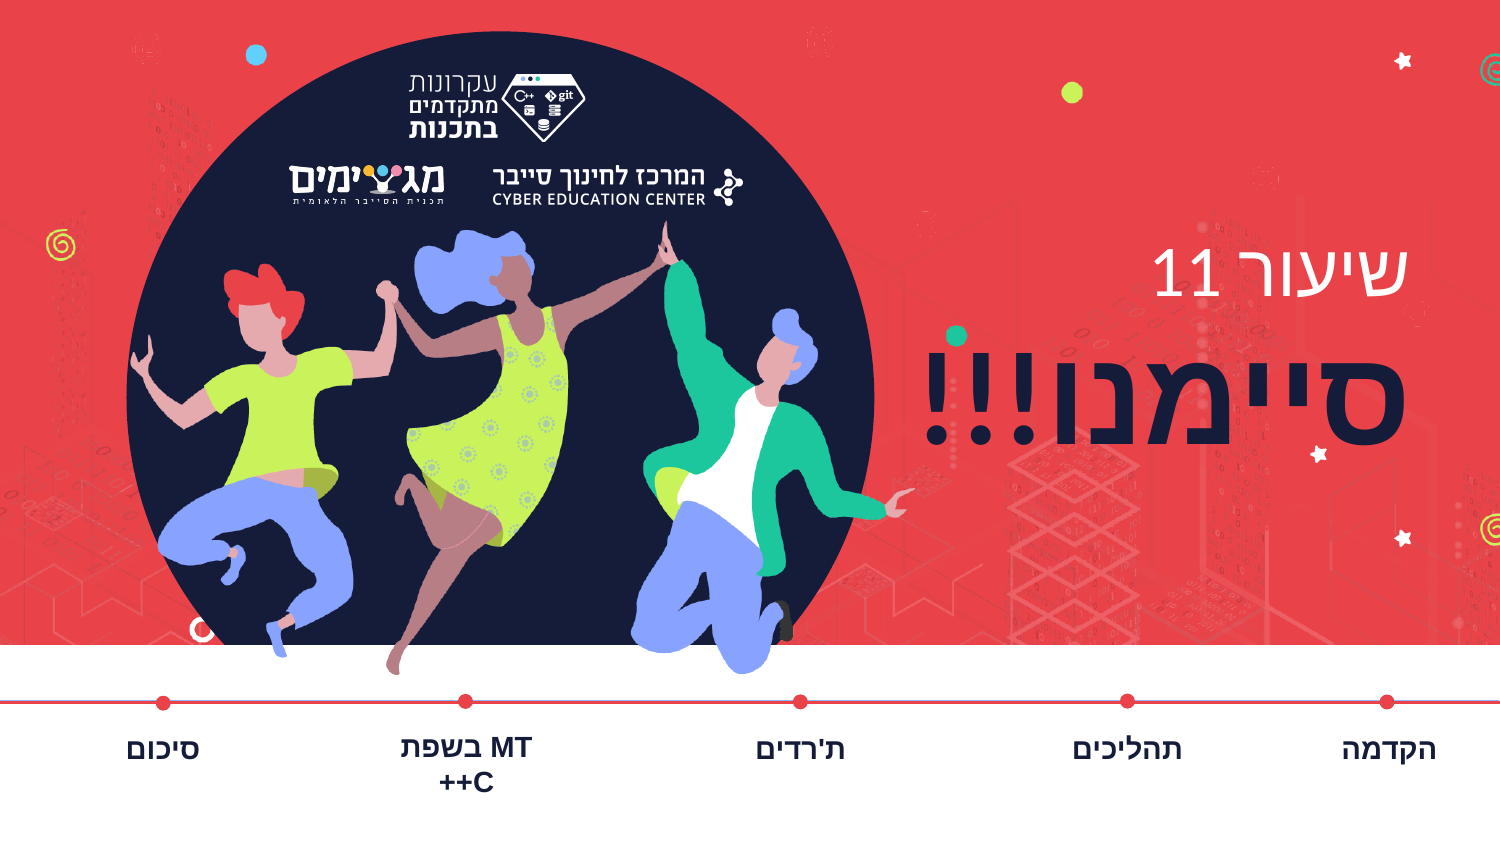

# שיעור 11
סיימנו!!!

MT בשפת C++
סיכום
ת'רדים
תהליכים
הקדמה